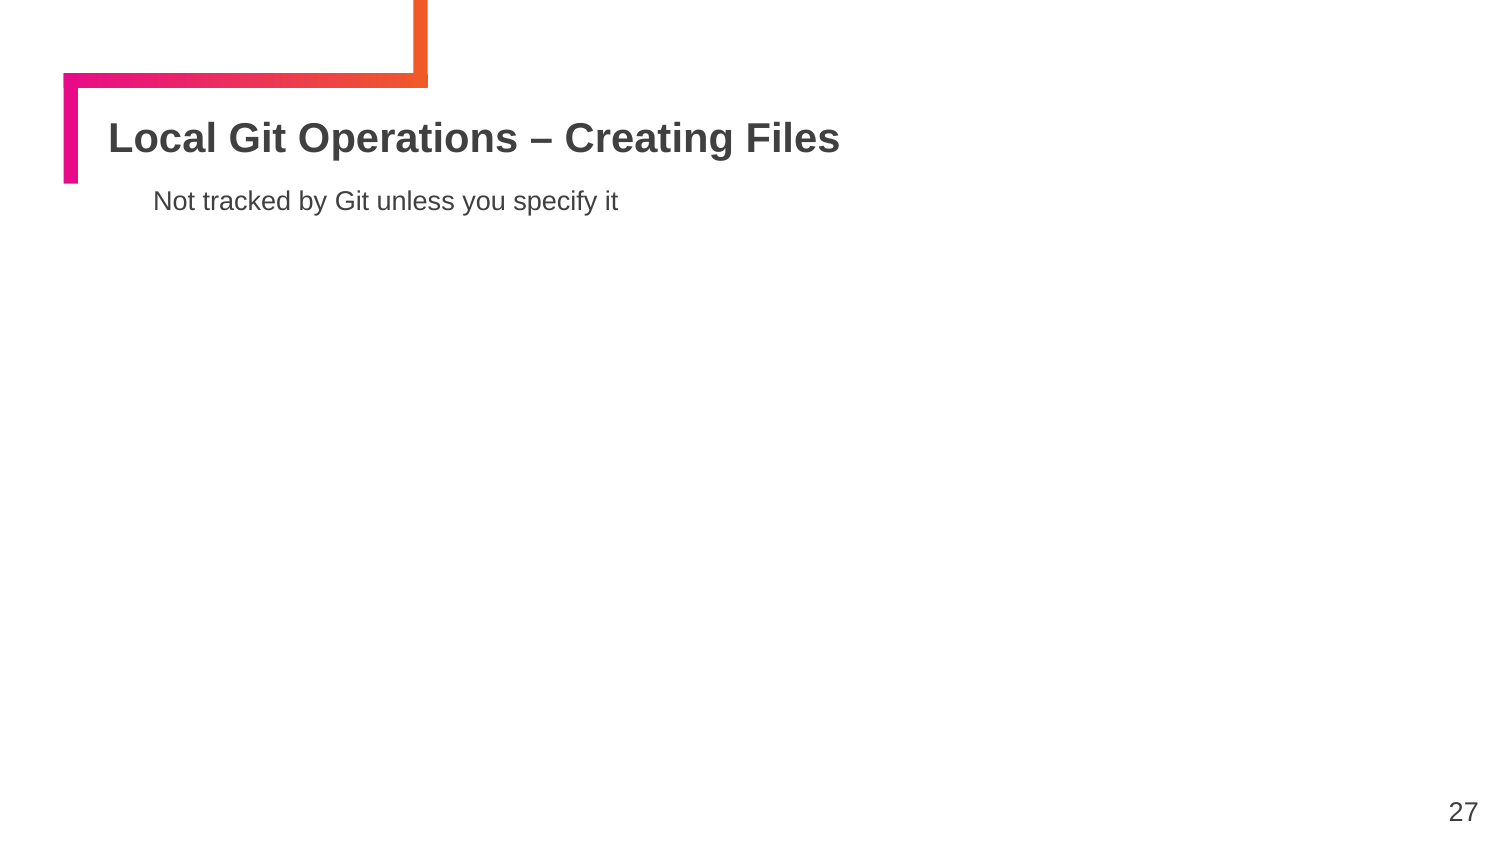

# Local Git Operations – Creating Files
Not tracked by Git unless you specify it
27